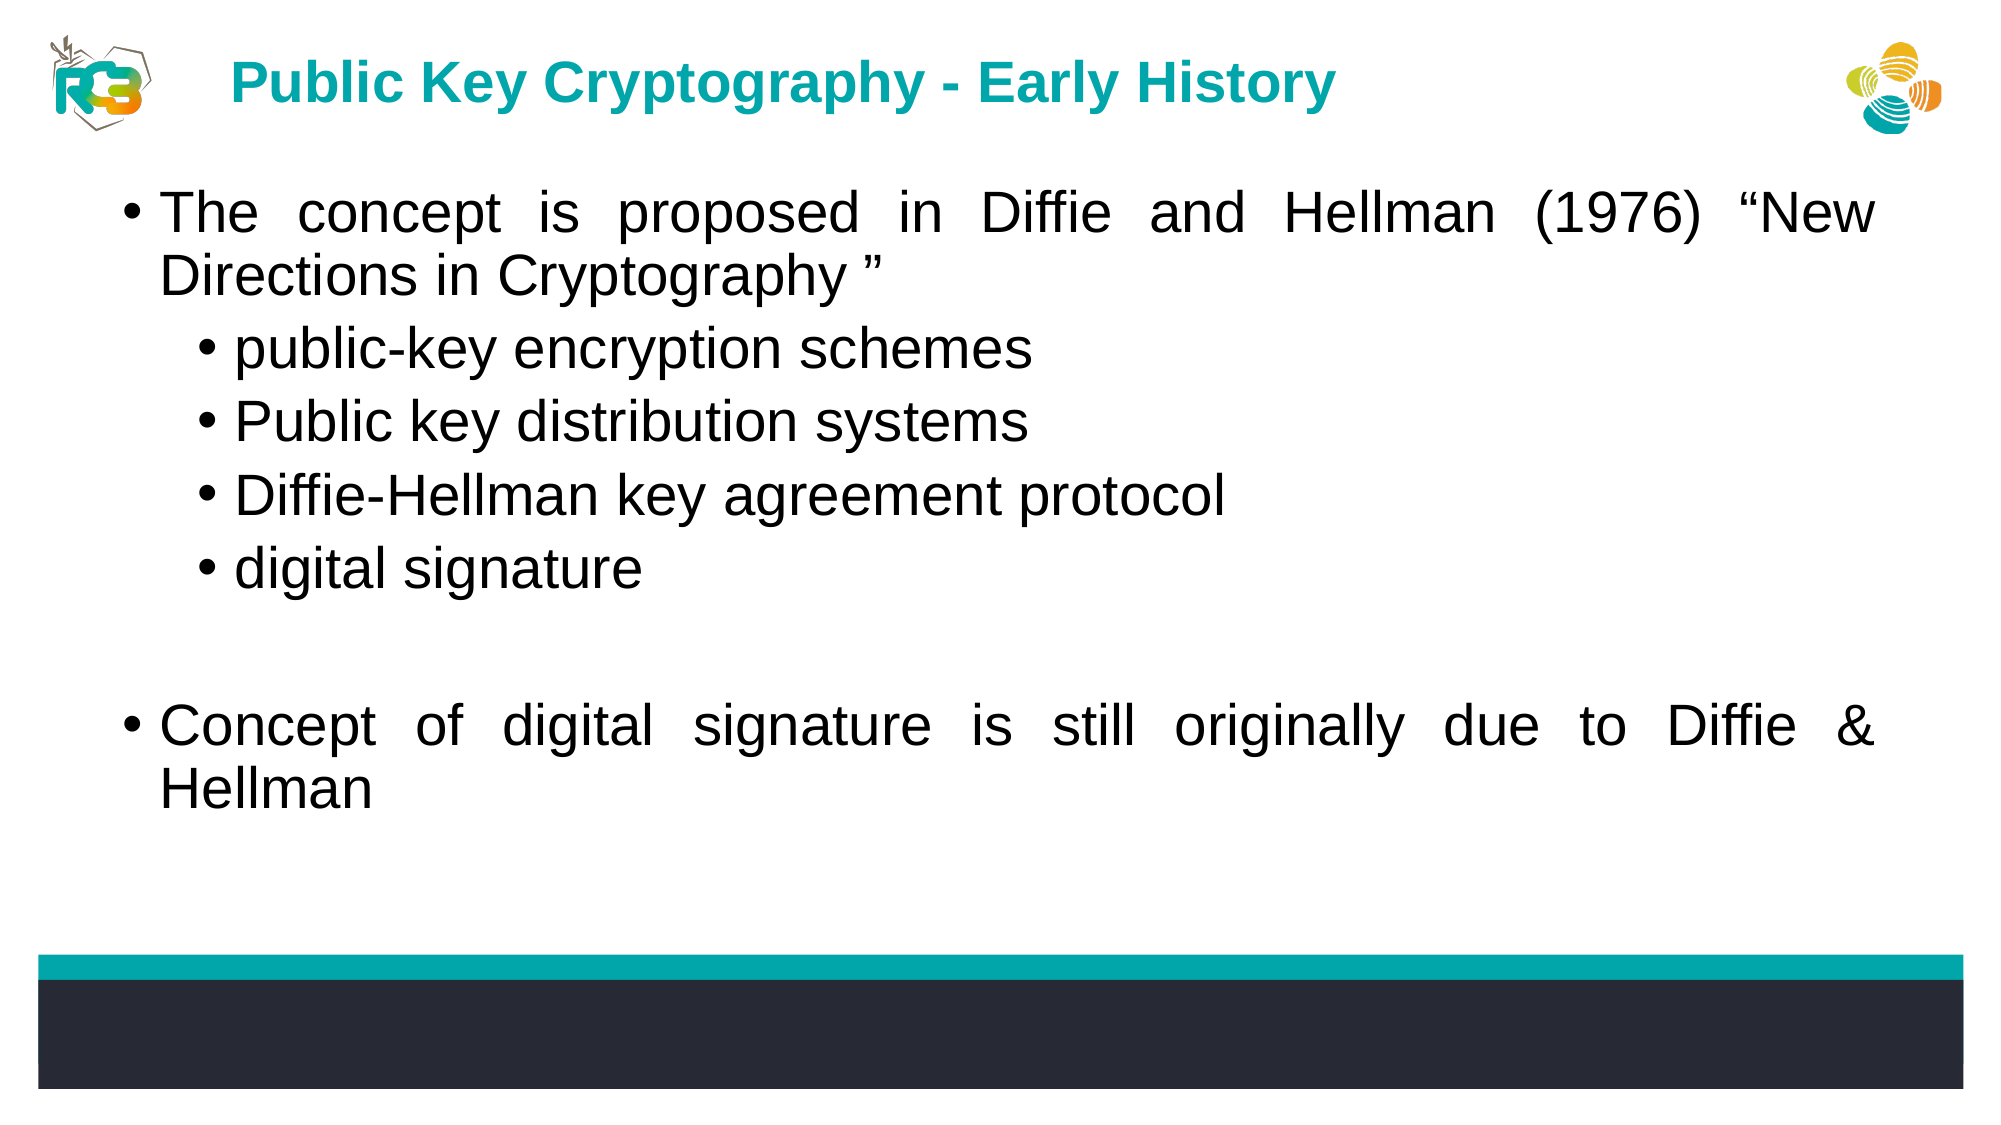

Public Key Cryptography - Early History
The concept is proposed in Diffie and Hellman (1976) “New Directions in Cryptography ”
public-key encryption schemes
Public key distribution systems
Diffie-Hellman key agreement protocol
digital signature

Concept of digital signature is still originally due to Diffie & Hellman